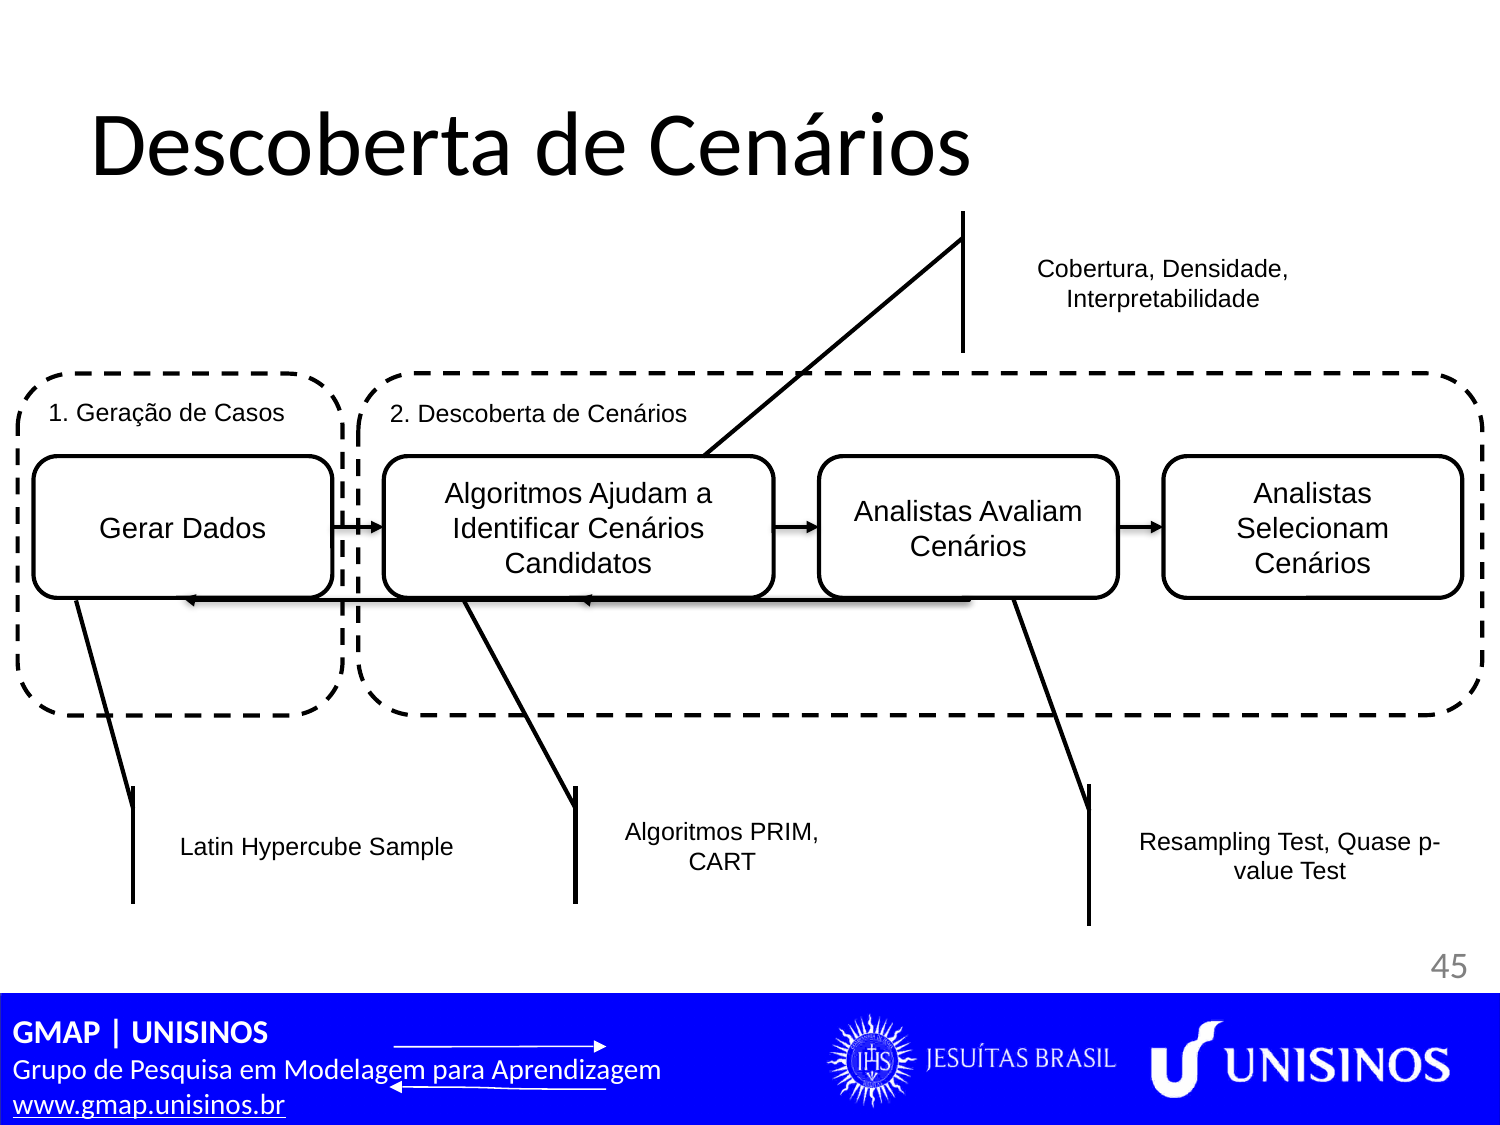

# Descoberta de Cenários
Cobertura, Densidade, Interpretabilidade
2. Descoberta de Cenários
1. Geração de Casos
Gerar Dados
Algoritmos Ajudam a Identificar Cenários Candidatos
Analistas Avaliam Cenários
Analistas Selecionam Cenários
Resampling Test, Quase p-value Test
Latin Hypercube Sample
Algoritmos PRIM, CART